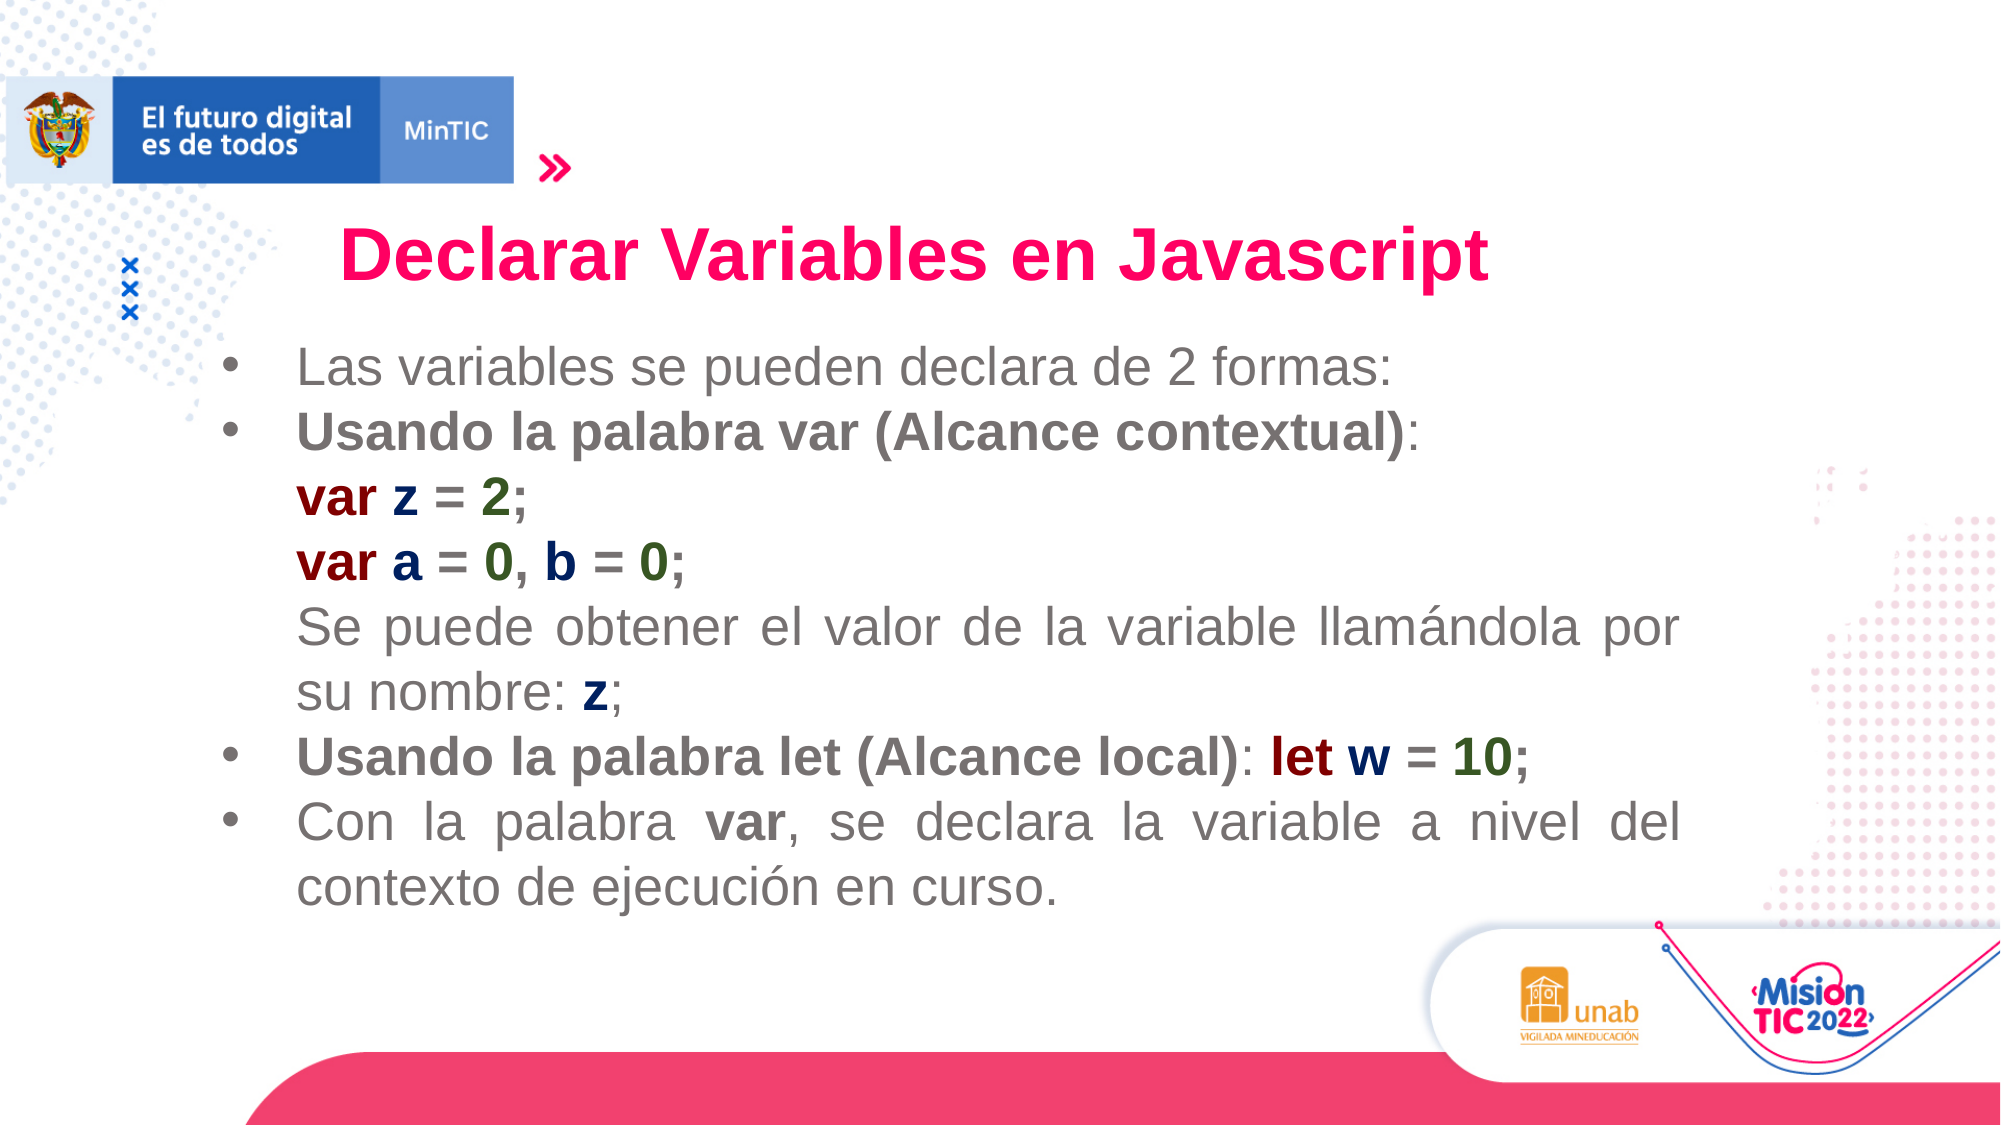

Declarar Variables en Javascript
Las variables se pueden declara de 2 formas:
Usando la palabra var (Alcance contextual):
var z = 2;
var a = 0, b = 0;
Se puede obtener el valor de la variable llamándola por su nombre: z;
Usando la palabra let (Alcance local): let w = 10;
Con la palabra var, se declara la variable a nivel del contexto de ejecución en curso.